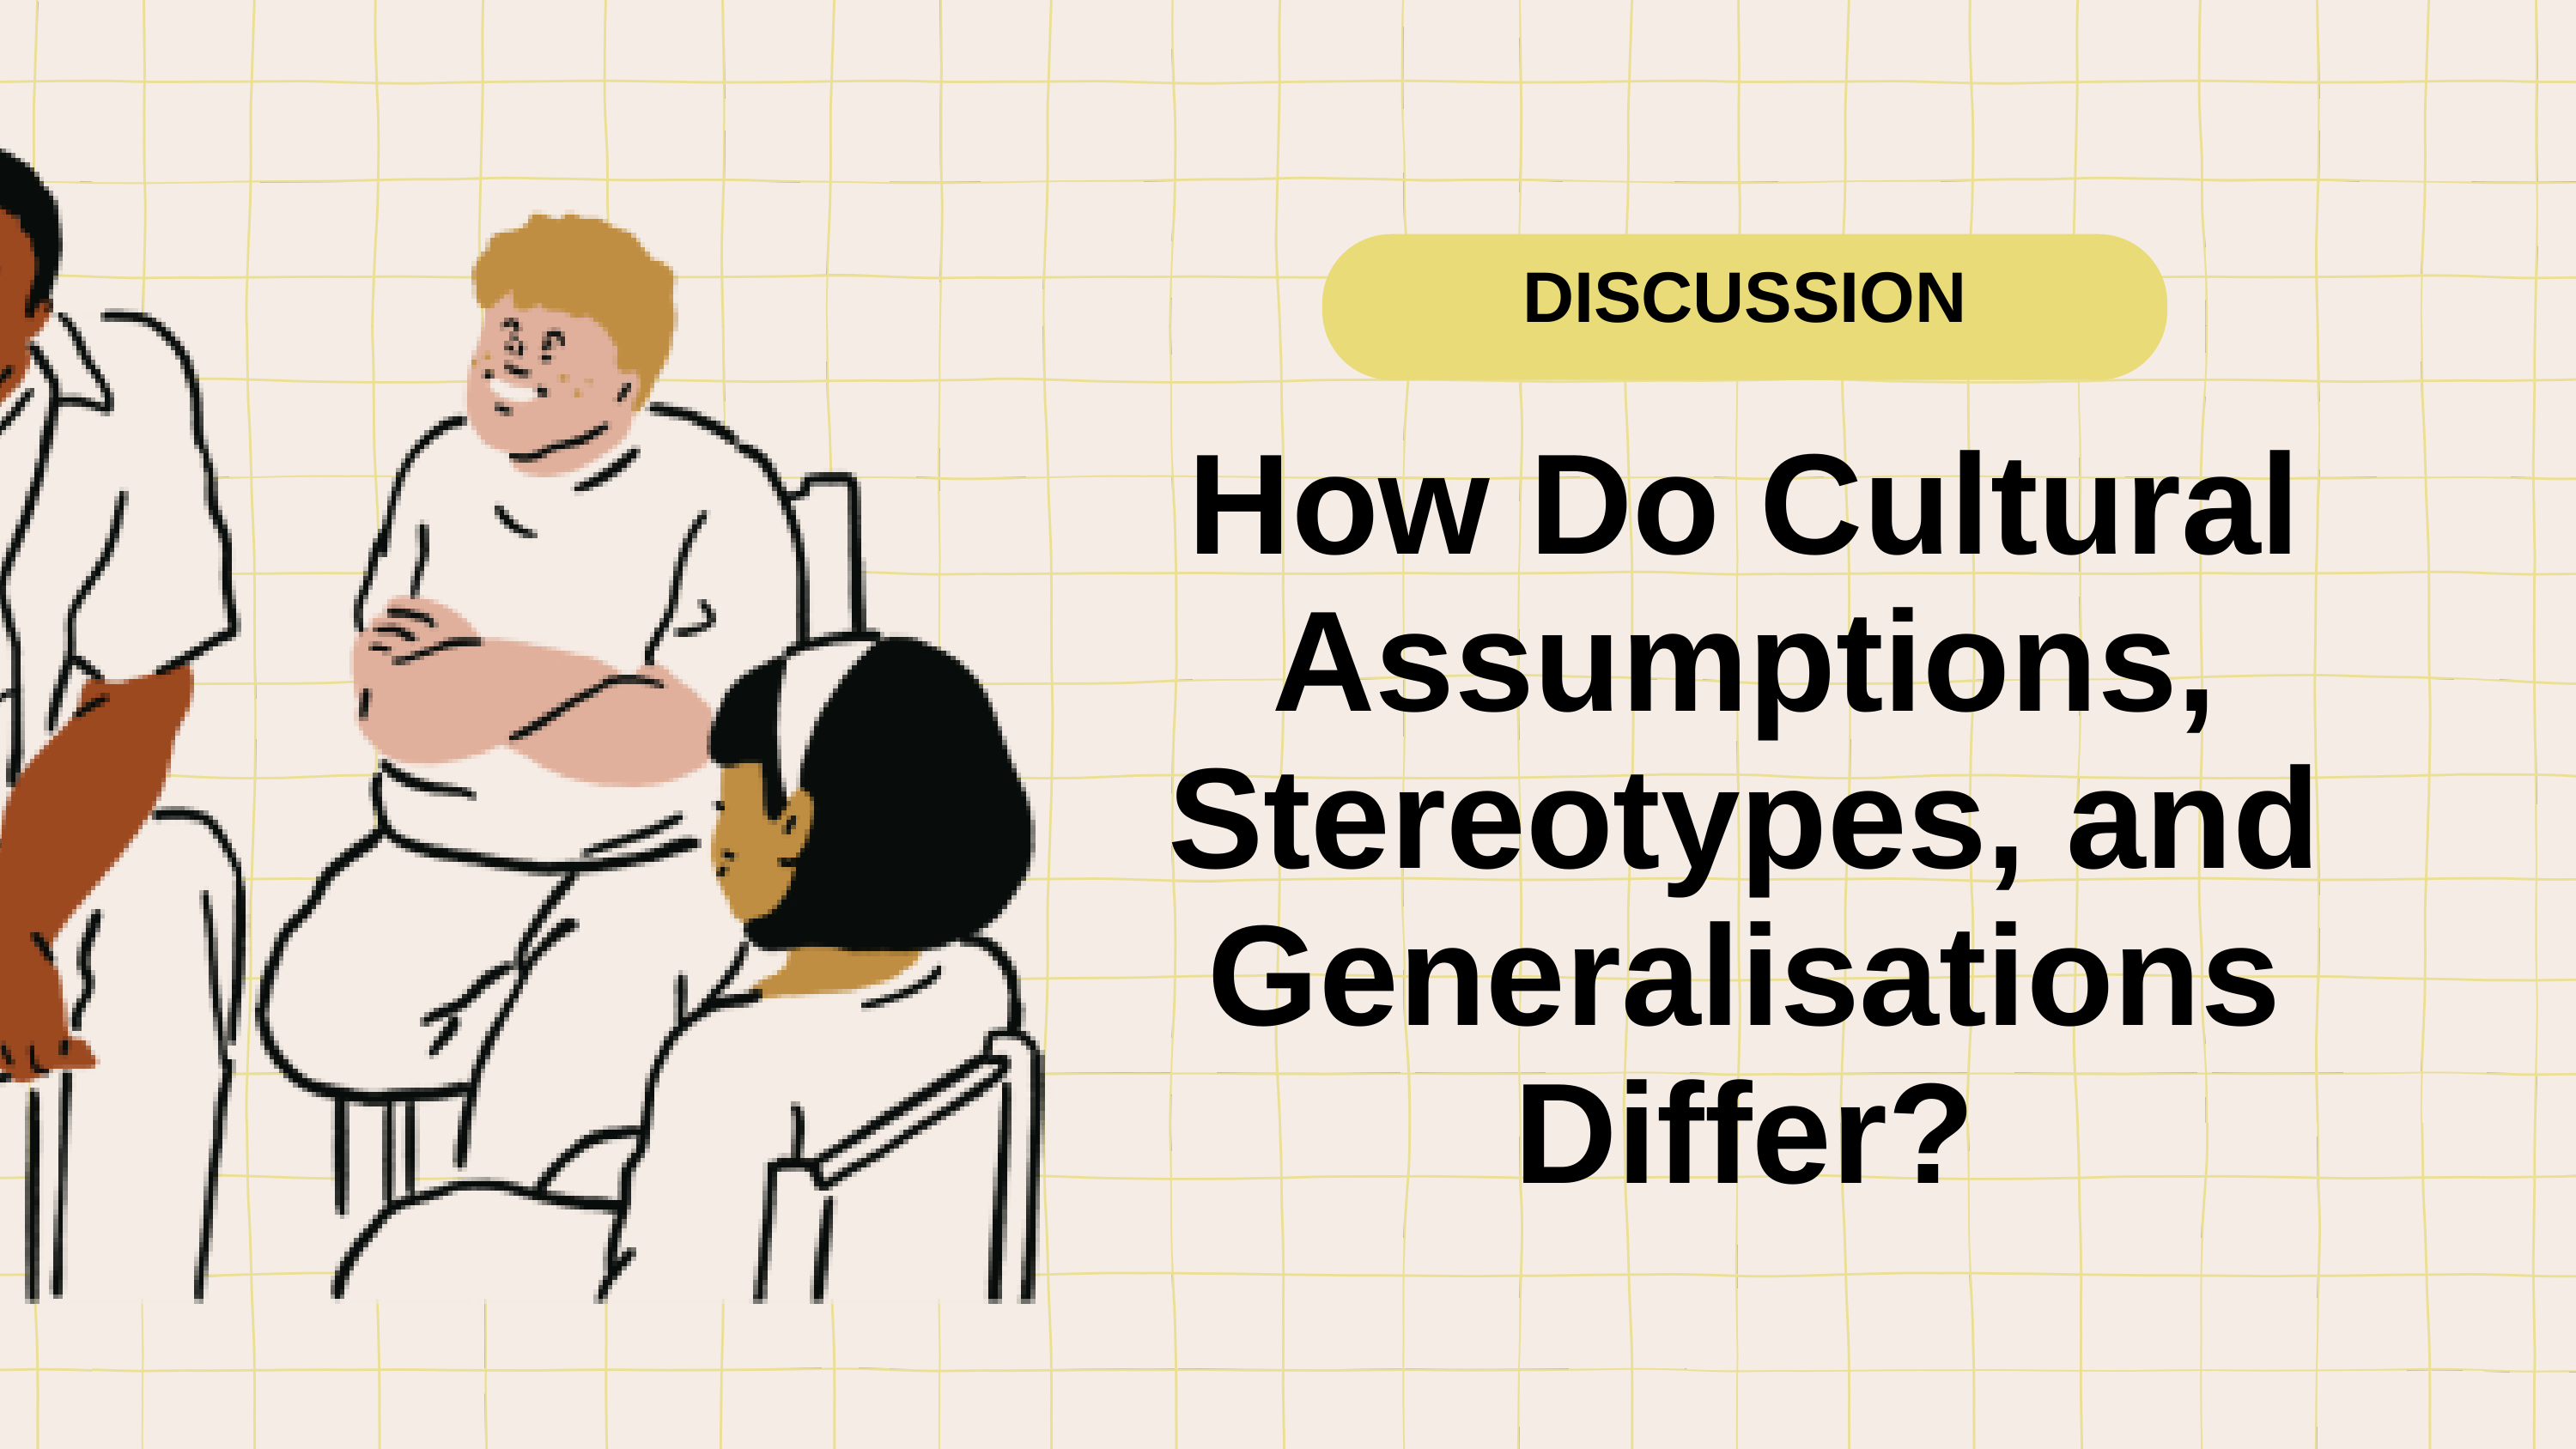

DISCUSSION
How Do Cultural Assumptions, Stereotypes, and Generalisations Differ?